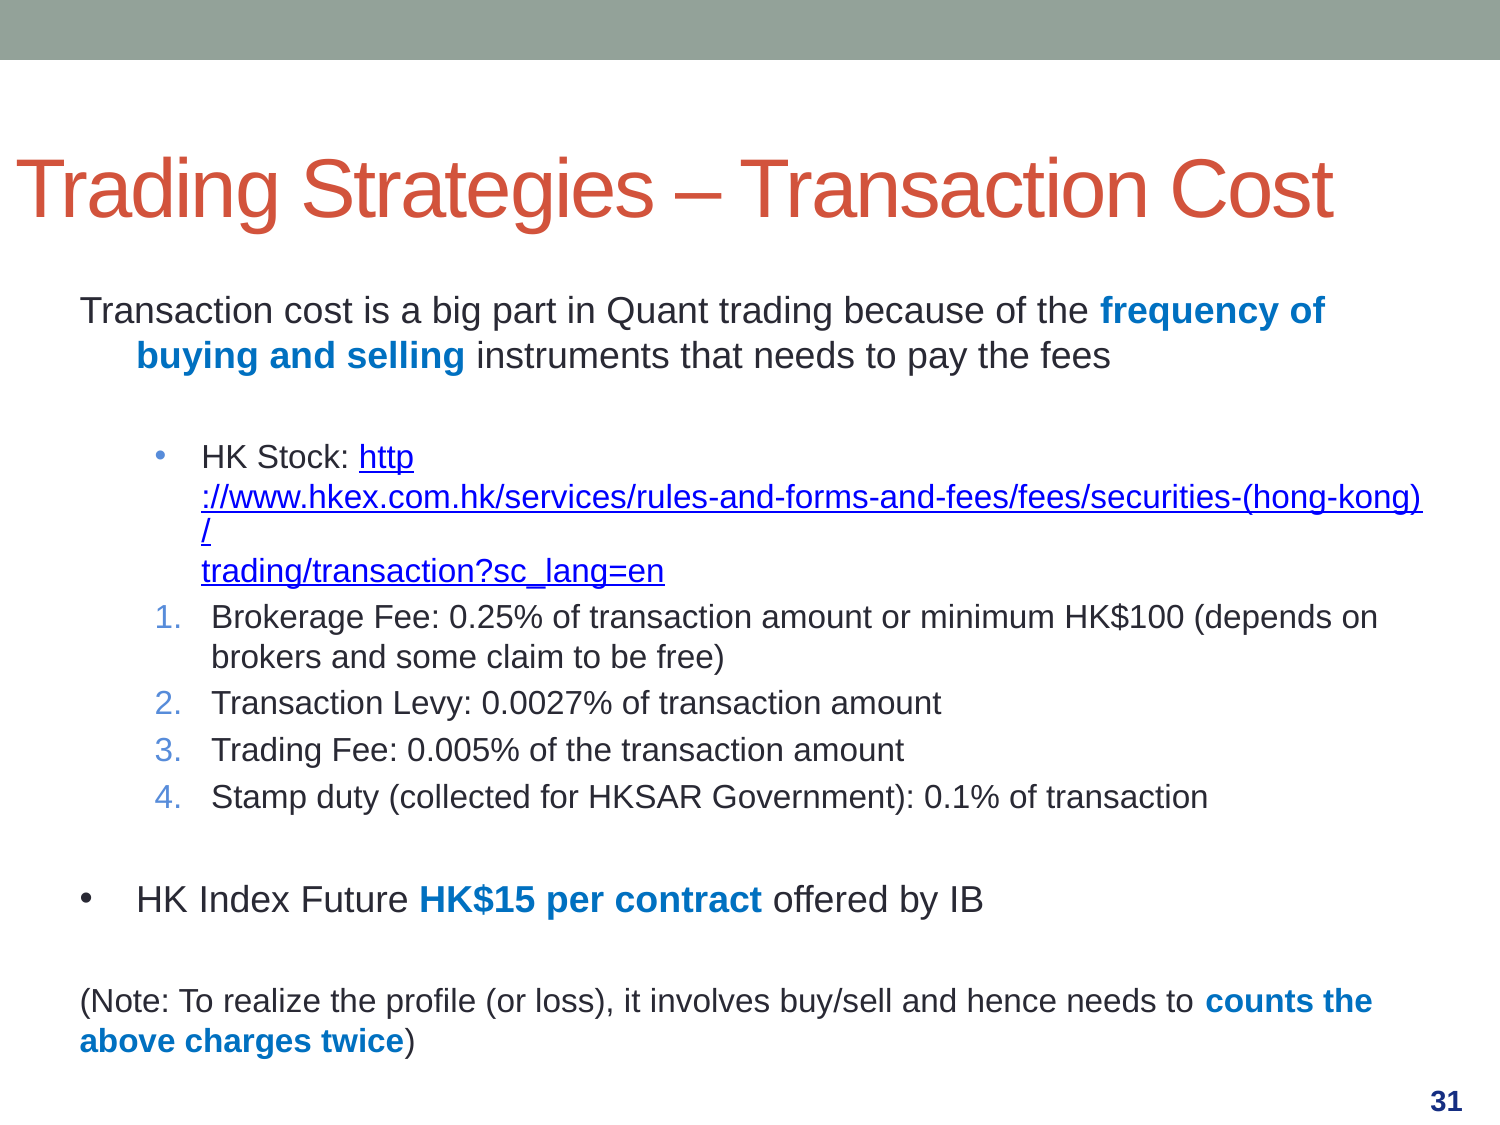

Trading Strategies – Transaction Cost
Transaction cost is a big part in Quant trading because of the frequency of buying and selling instruments that needs to pay the fees

HK Stock: http://www.hkex.com.hk/services/rules-and-forms-and-fees/fees/securities-(hong-kong)/trading/transaction?sc_lang=en
Brokerage Fee: 0.25% of transaction amount or minimum HK$100 (depends on brokers and some claim to be free)
Transaction Levy: 0.0027% of transaction amount
Trading Fee: 0.005% of the transaction amount
Stamp duty (collected for HKSAR Government): 0.1% of transaction

HK Index Future HK$15 per contract offered by IB

(Note: To realize the profile (or loss), it involves buy/sell and hence needs to counts the above charges twice)
31